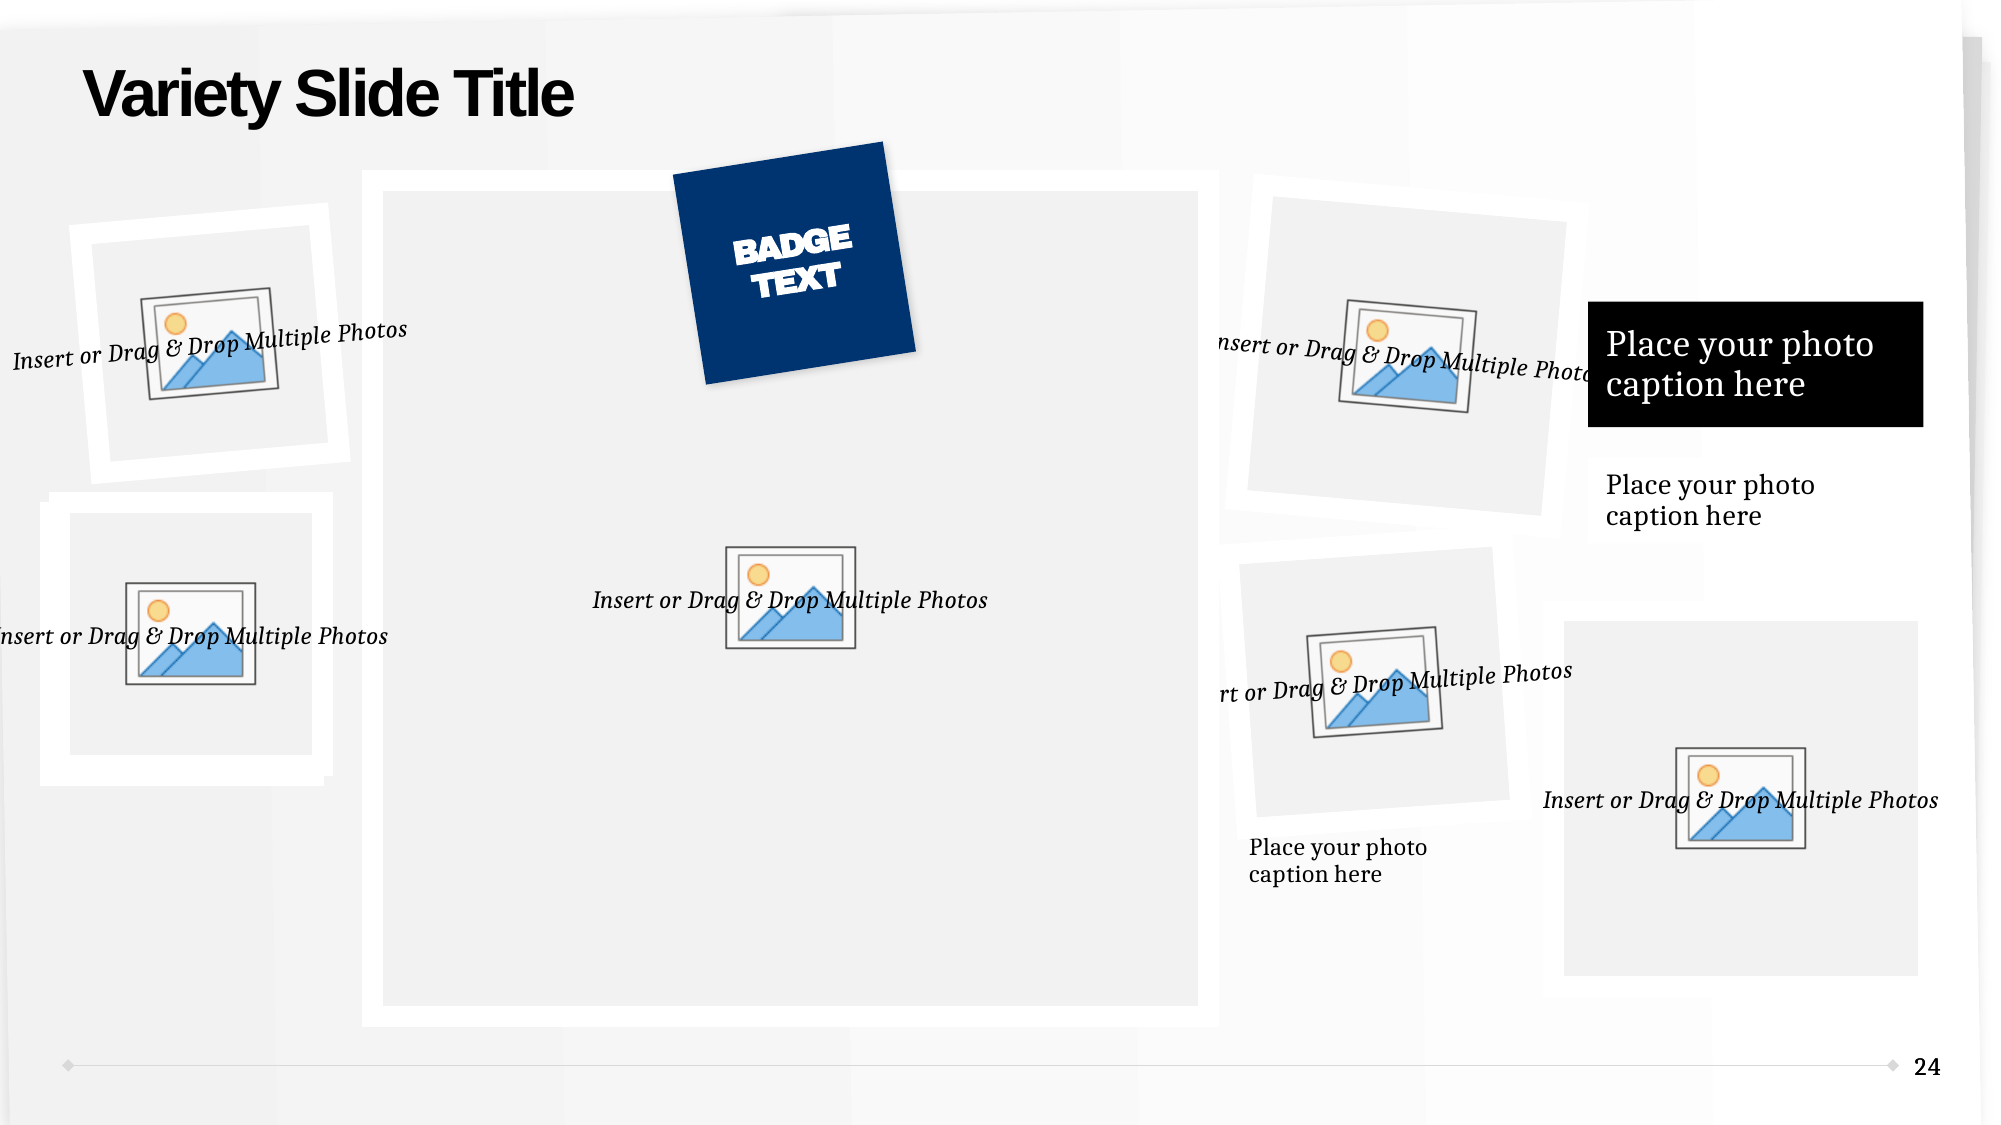

# Variety Slide Title
BADGE TEXT

Place your photo caption here
Place your photo caption here

Place your photo caption here
24